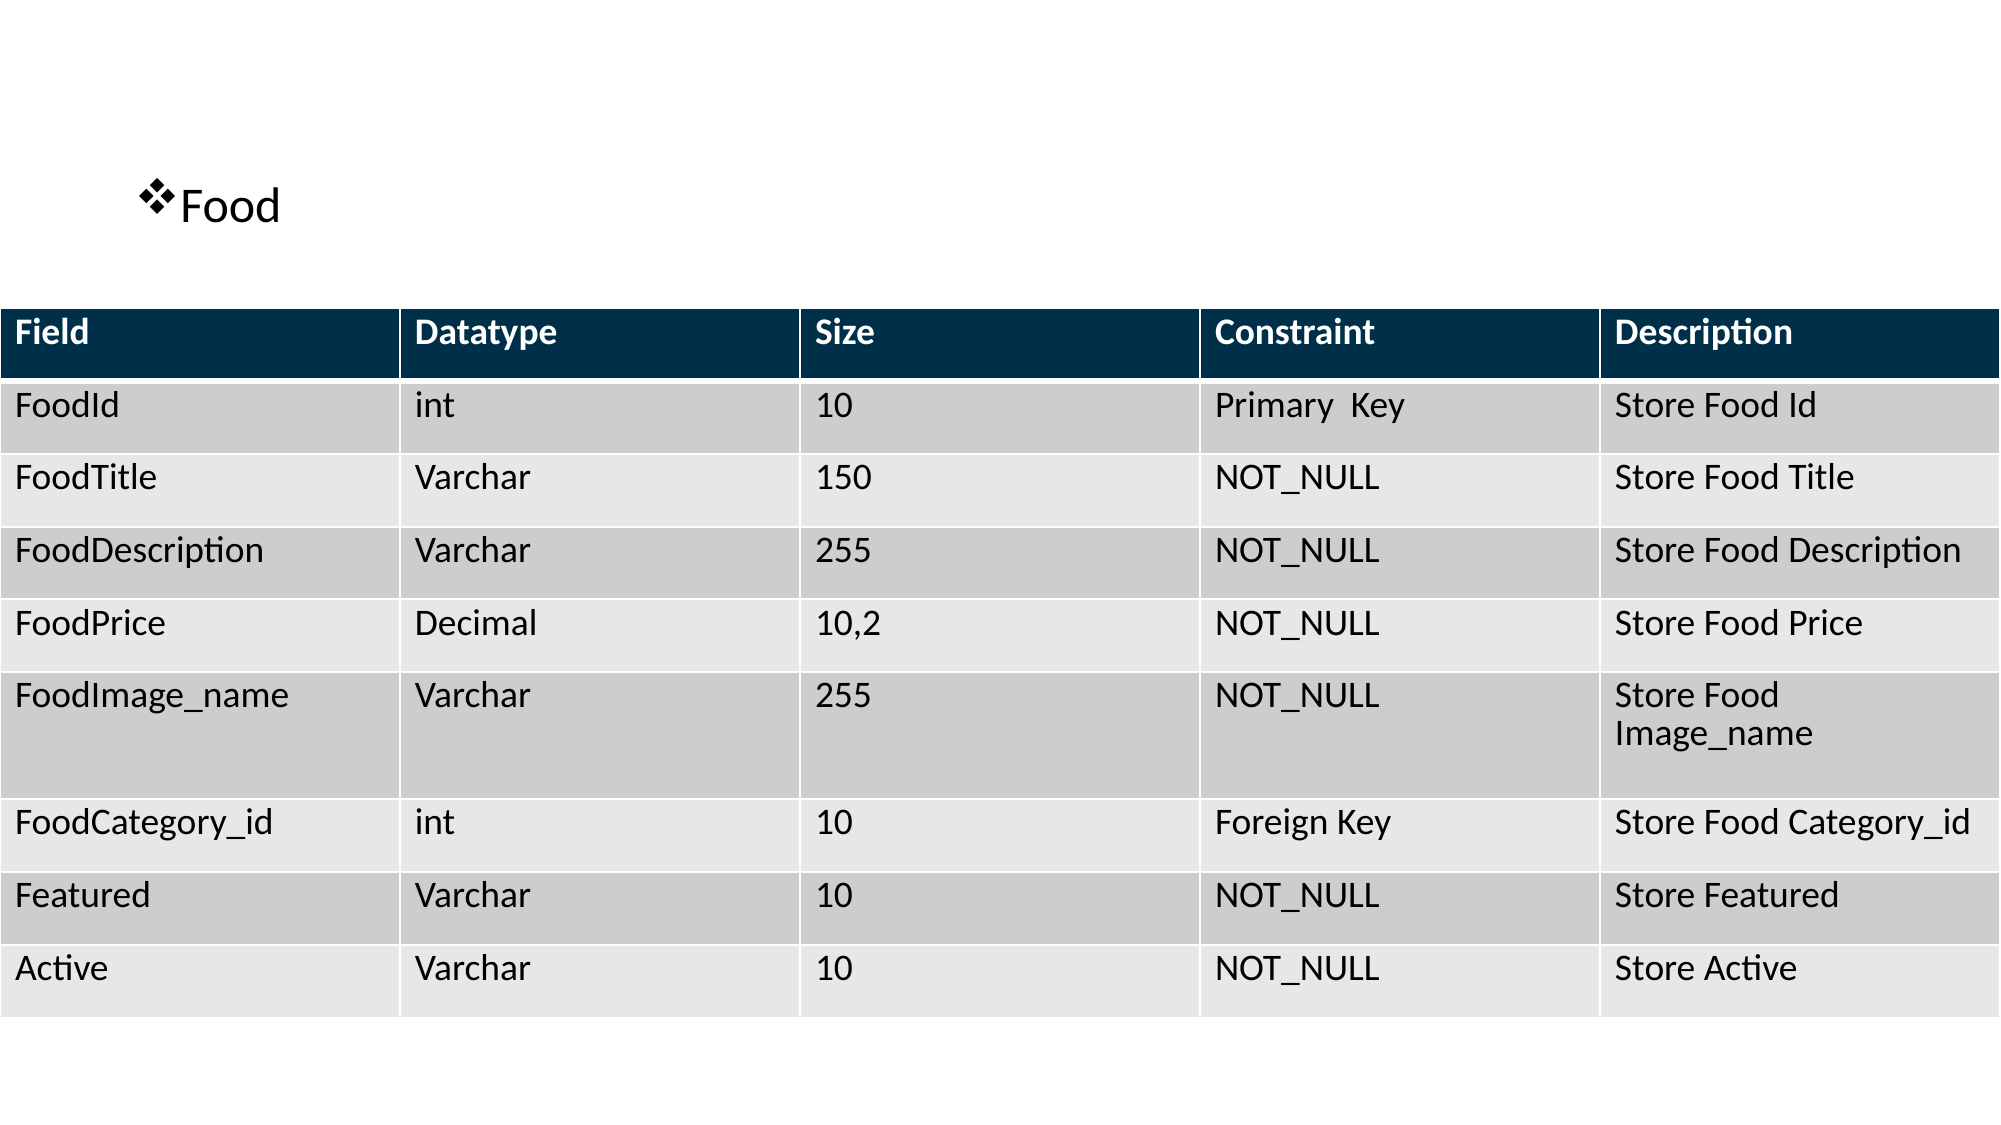

Food
| Field | Datatype | Size | Constraint | Description |
| --- | --- | --- | --- | --- |
| FoodId | int | 10 | Primary Key | Store Food Id |
| FoodTitle | Varchar | 150 | NOT\_NULL | Store Food Title |
| FoodDescription | Varchar | 255 | NOT\_NULL | Store Food Description |
| FoodPrice | Decimal | 10,2 | NOT\_NULL | Store Food Price |
| FoodImage\_name | Varchar | 255 | NOT\_NULL | Store Food Image\_name |
| FoodCategory\_id | int | 10 | Foreign Key | Store Food Category\_id |
| Featured | Varchar | 10 | NOT\_NULL | Store Featured |
| Active | Varchar | 10 | NOT\_NULL | Store Active |